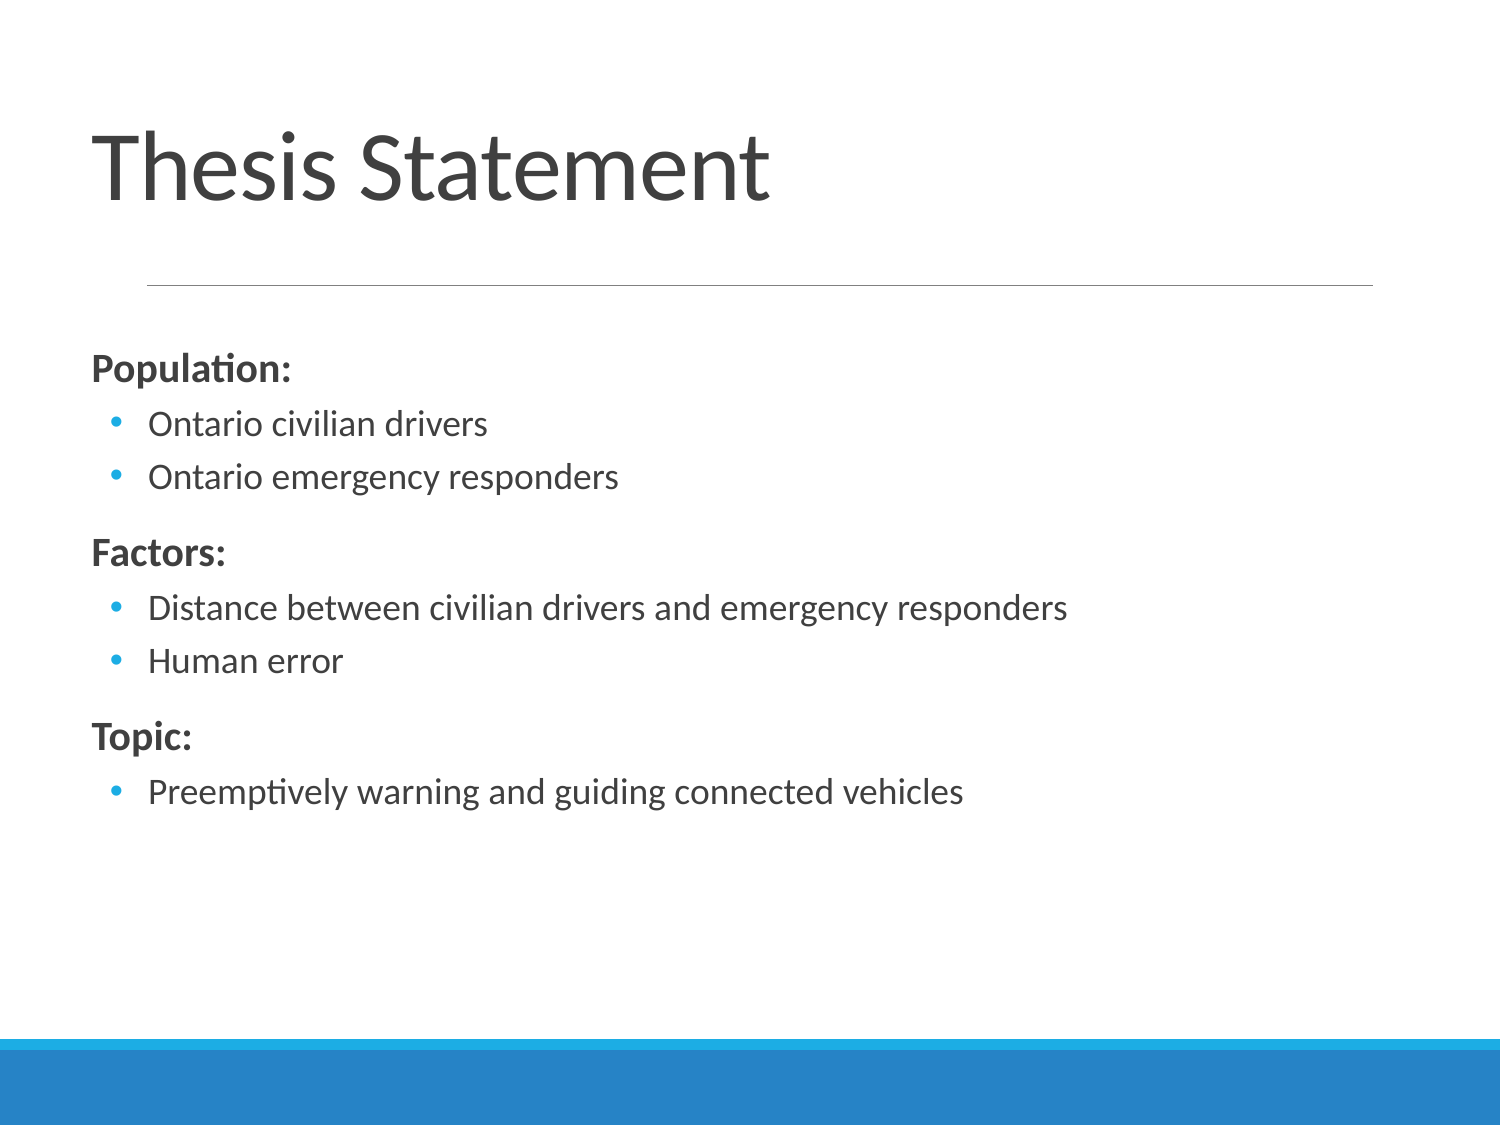

# Thesis Statement

Population:
 Ontario civilian drivers
 Ontario emergency responders
Factors:
 Distance between civilian drivers and emergency responders
 Human error
Topic:
 Preemptively warning and guiding connected vehicles